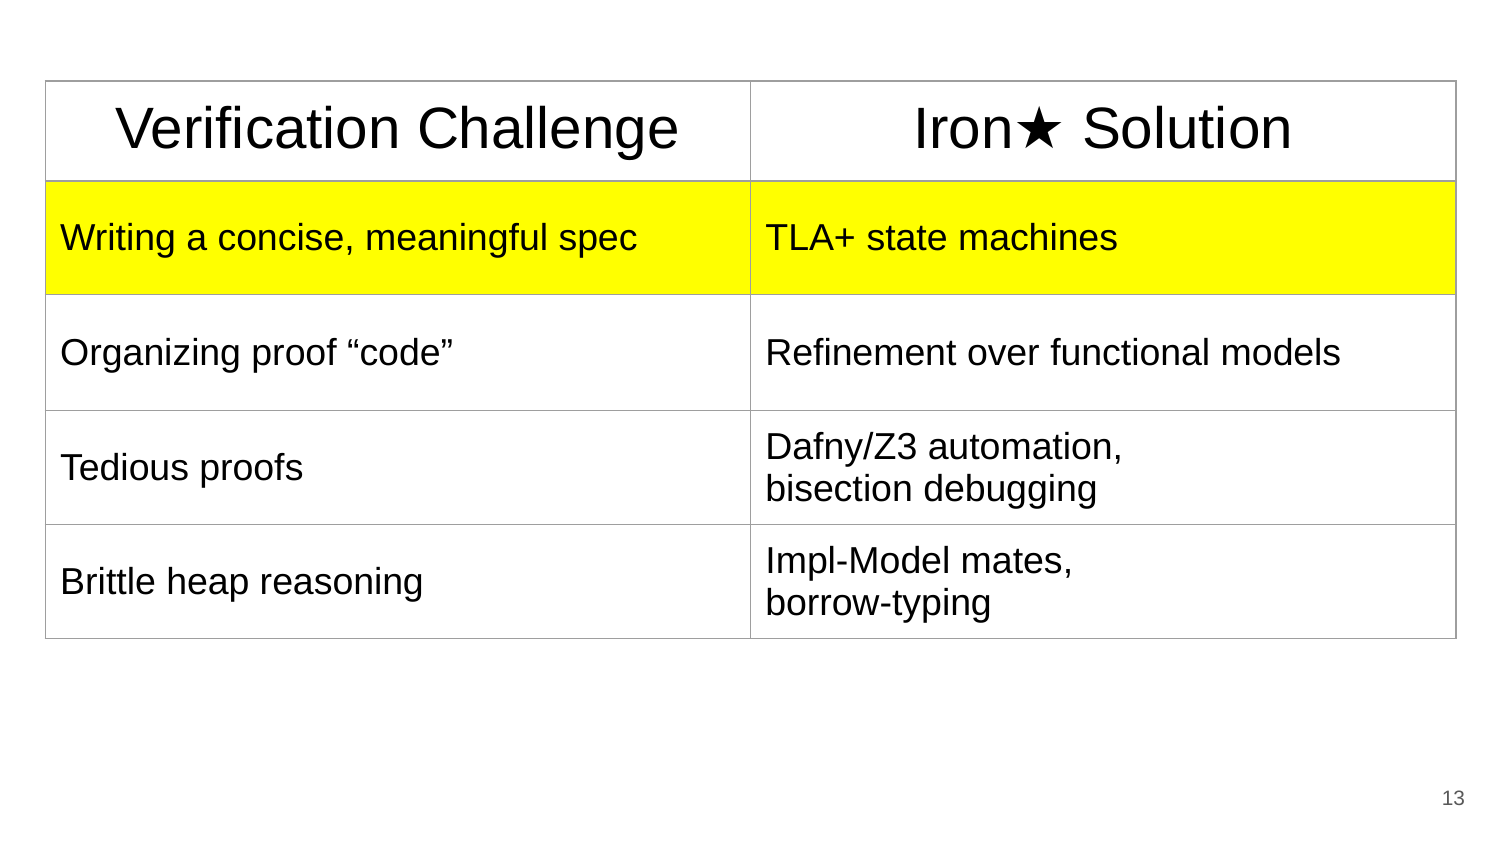

| Verification Challenge | Iron★ Solution |
| --- | --- |
| Writing a concise, meaningful spec | TLA+ state machines |
| Organizing proof “code” | Refinement over functional models |
| Tedious proofs | Dafny/Z3 automation, bisection debugging |
| Brittle heap reasoning | Impl-Model mates, borrow-typing |
13